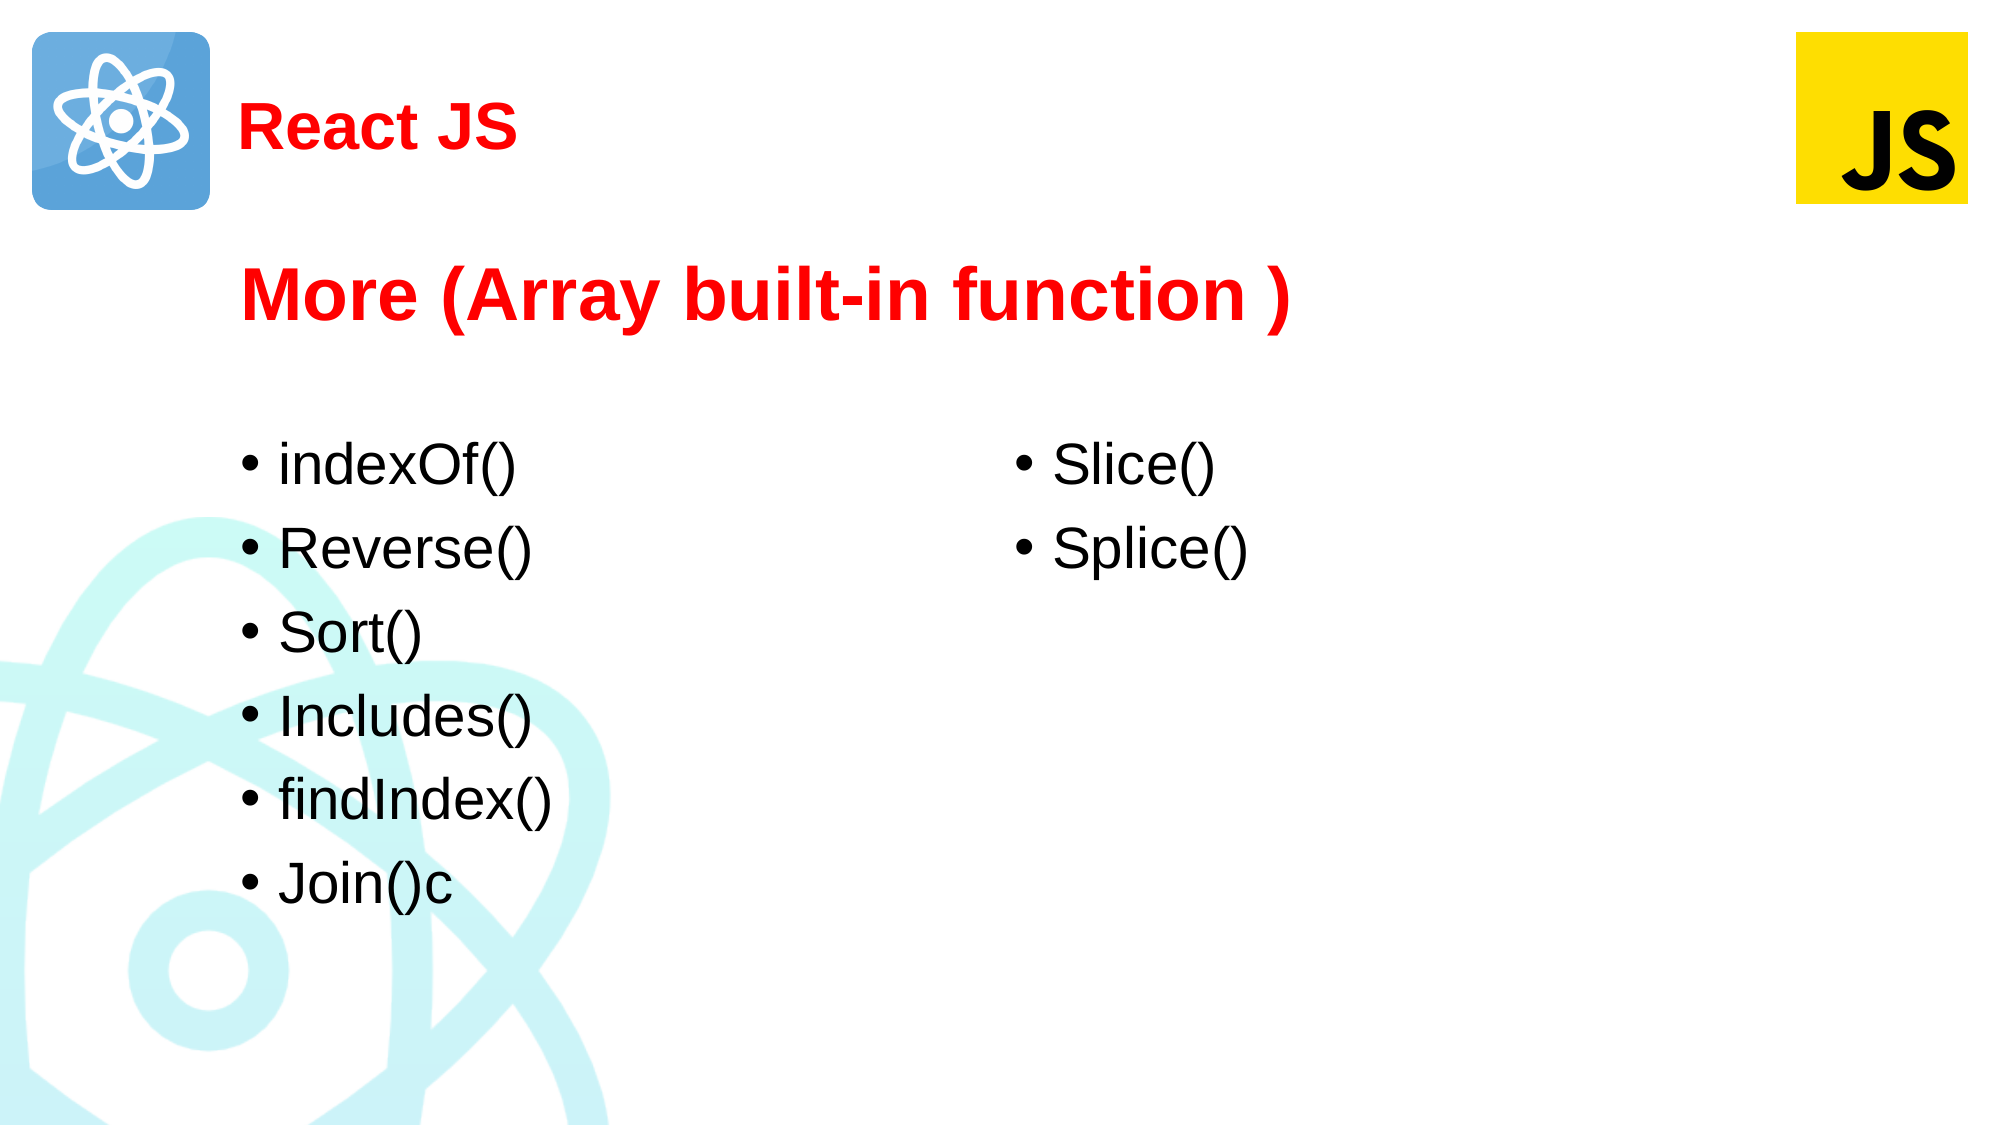

# More (Array built-in function )
Slice()
Splice()
indexOf()
Reverse()
Sort()
Includes()
findIndex()
Join()c